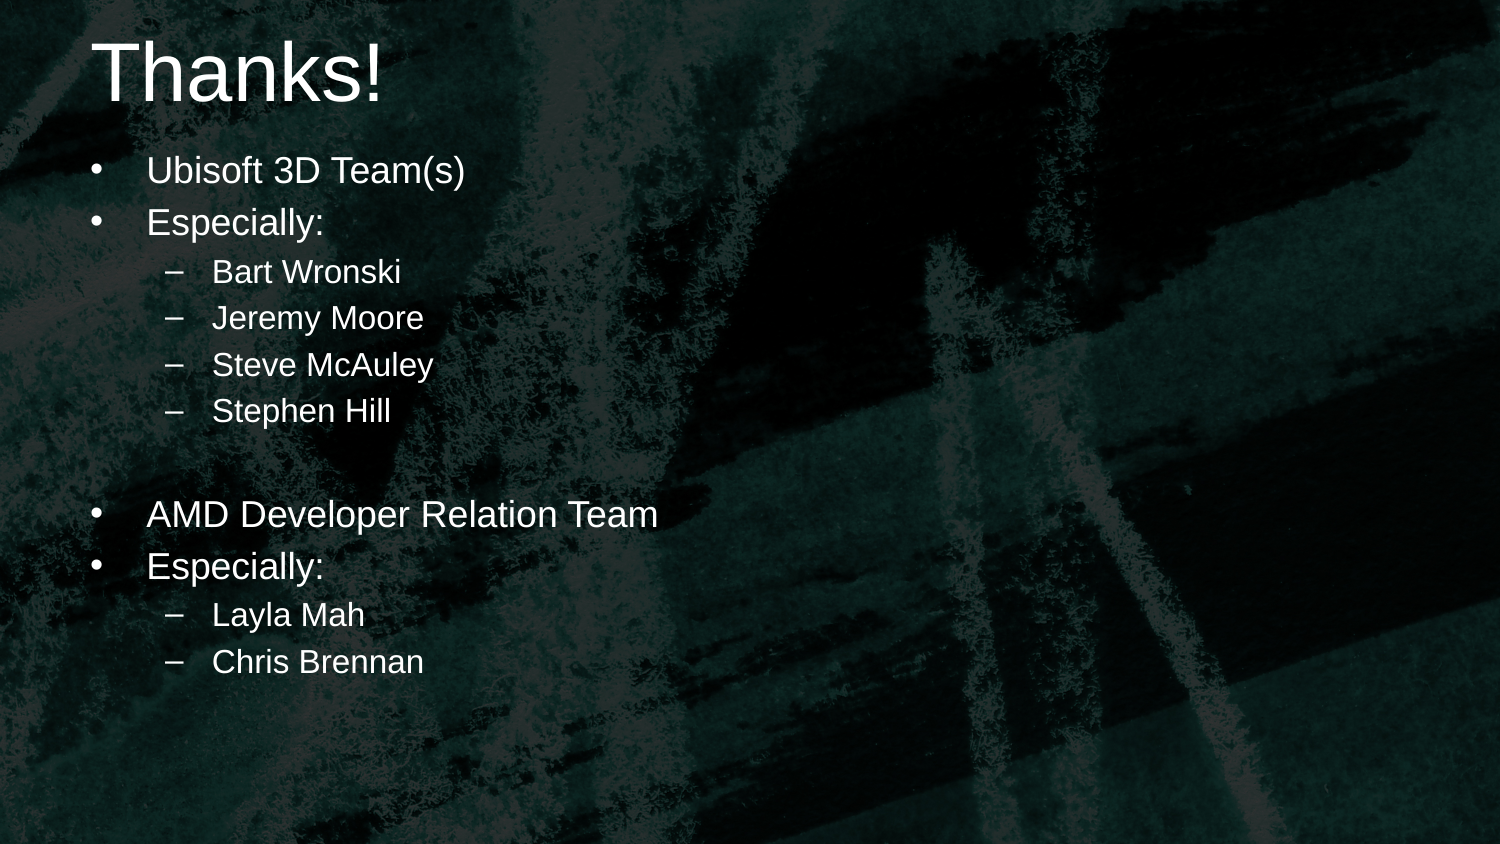

# Thanks!
Ubisoft 3D Team(s)
Especially:
Bart Wronski
Jeremy Moore
Steve McAuley
Stephen Hill

AMD Developer Relation Team
Especially:
Layla Mah
Chris Brennan